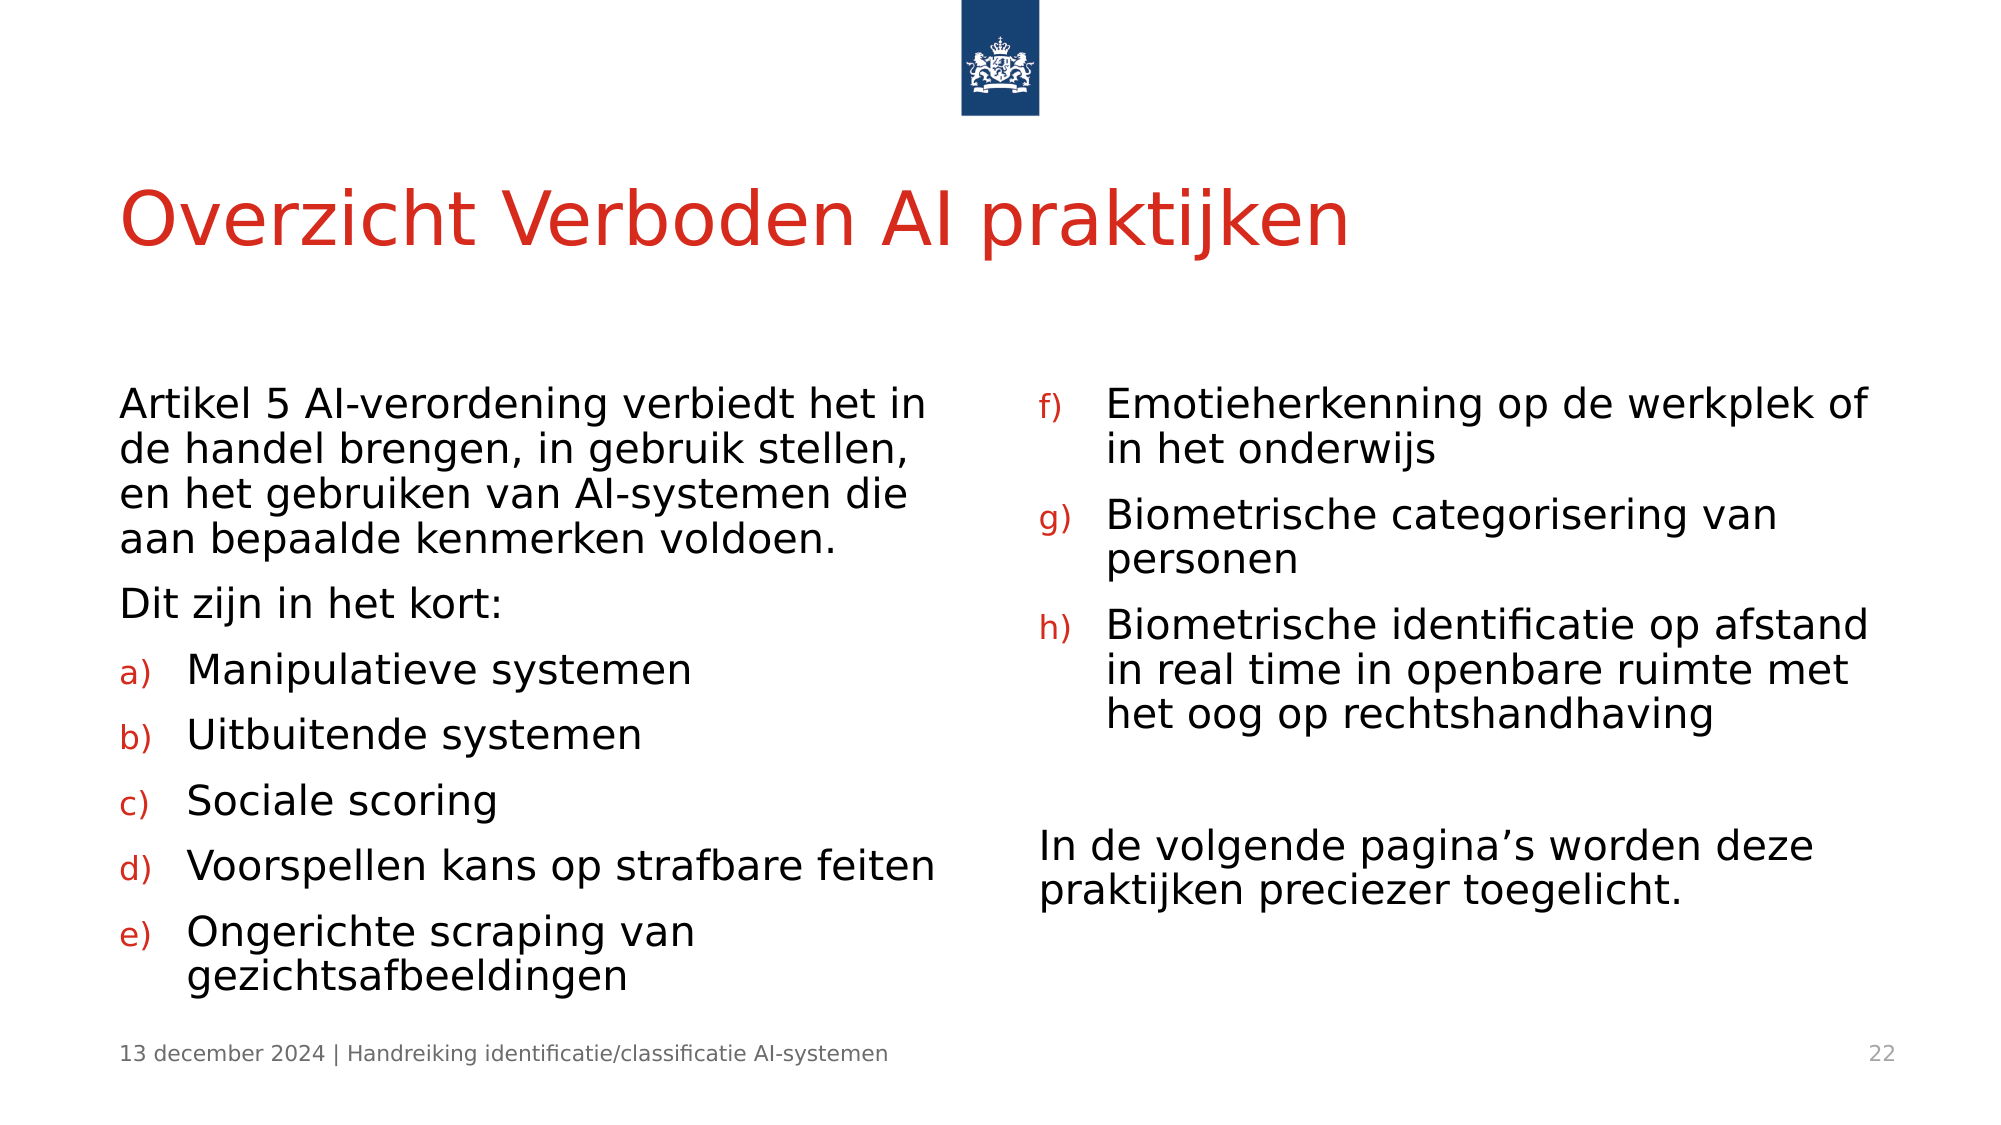

# Overzicht Verboden AI praktijken
Artikel 5 AI-verordening verbiedt het in de handel brengen, in gebruik stellen, en het gebruiken van AI-systemen die aan bepaalde kenmerken voldoen.
Dit zijn in het kort:
Manipulatieve systemen
Uitbuitende systemen
Sociale scoring
Voorspellen kans op strafbare feiten
Ongerichte scraping van gezichtsafbeeldingen
Emotieherkenning op de werkplek of in het onderwijs
Biometrische categorisering van personen
Biometrische identificatie op afstand in real time in openbare ruimte met het oog op rechtshandhaving

In de volgende pagina’s worden deze praktijken preciezer toegelicht.
13 december 2024 | Handreiking identificatie/classificatie AI-systemen
22